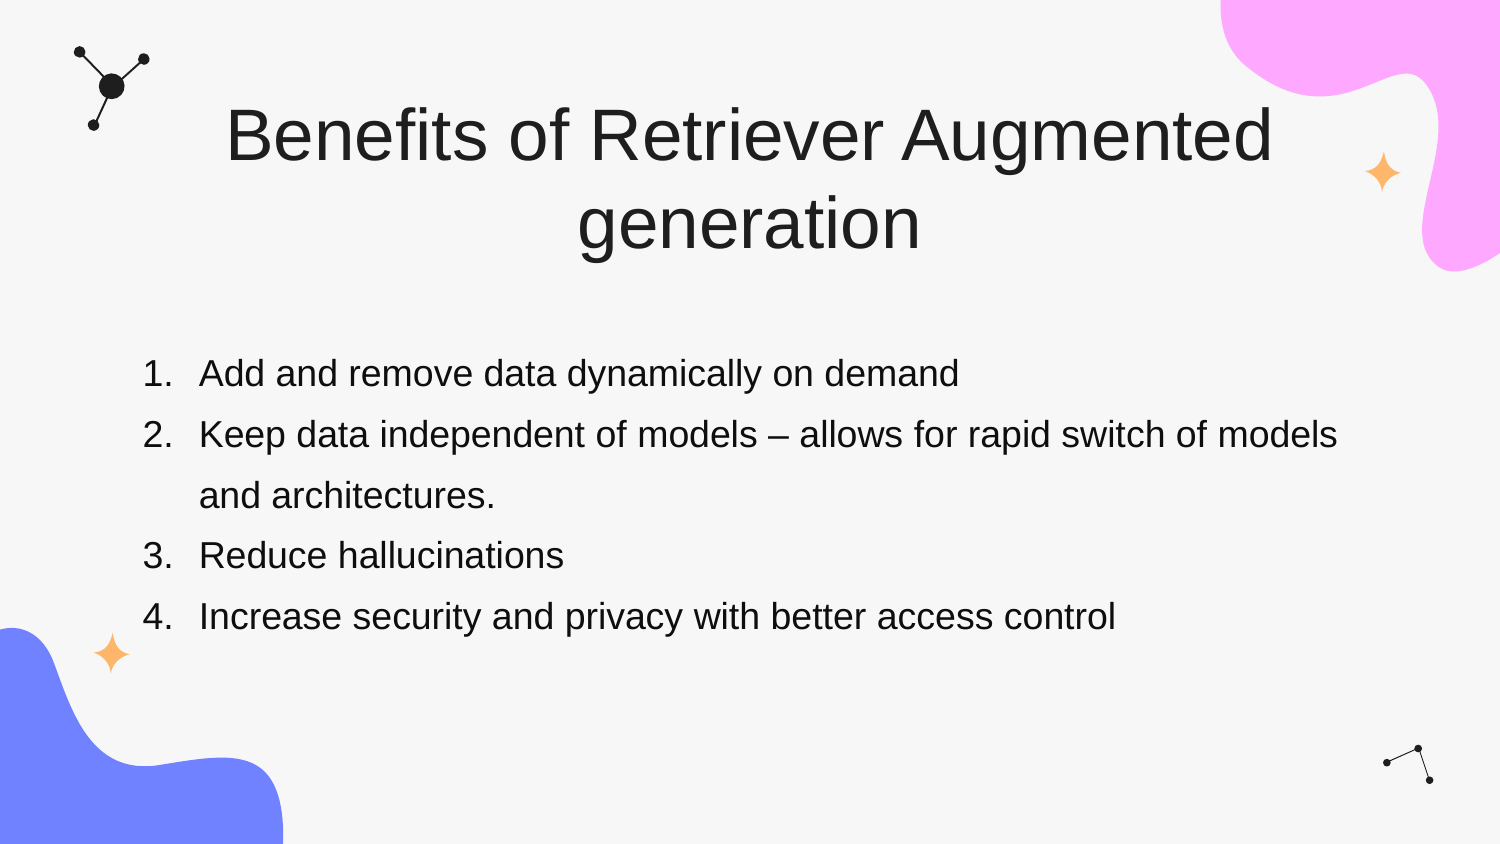

# Benefits of Retriever Augmented generation
Add and remove data dynamically on demand
Keep data independent of models – allows for rapid switch of models and architectures.
Reduce hallucinations
Increase security and privacy with better access control